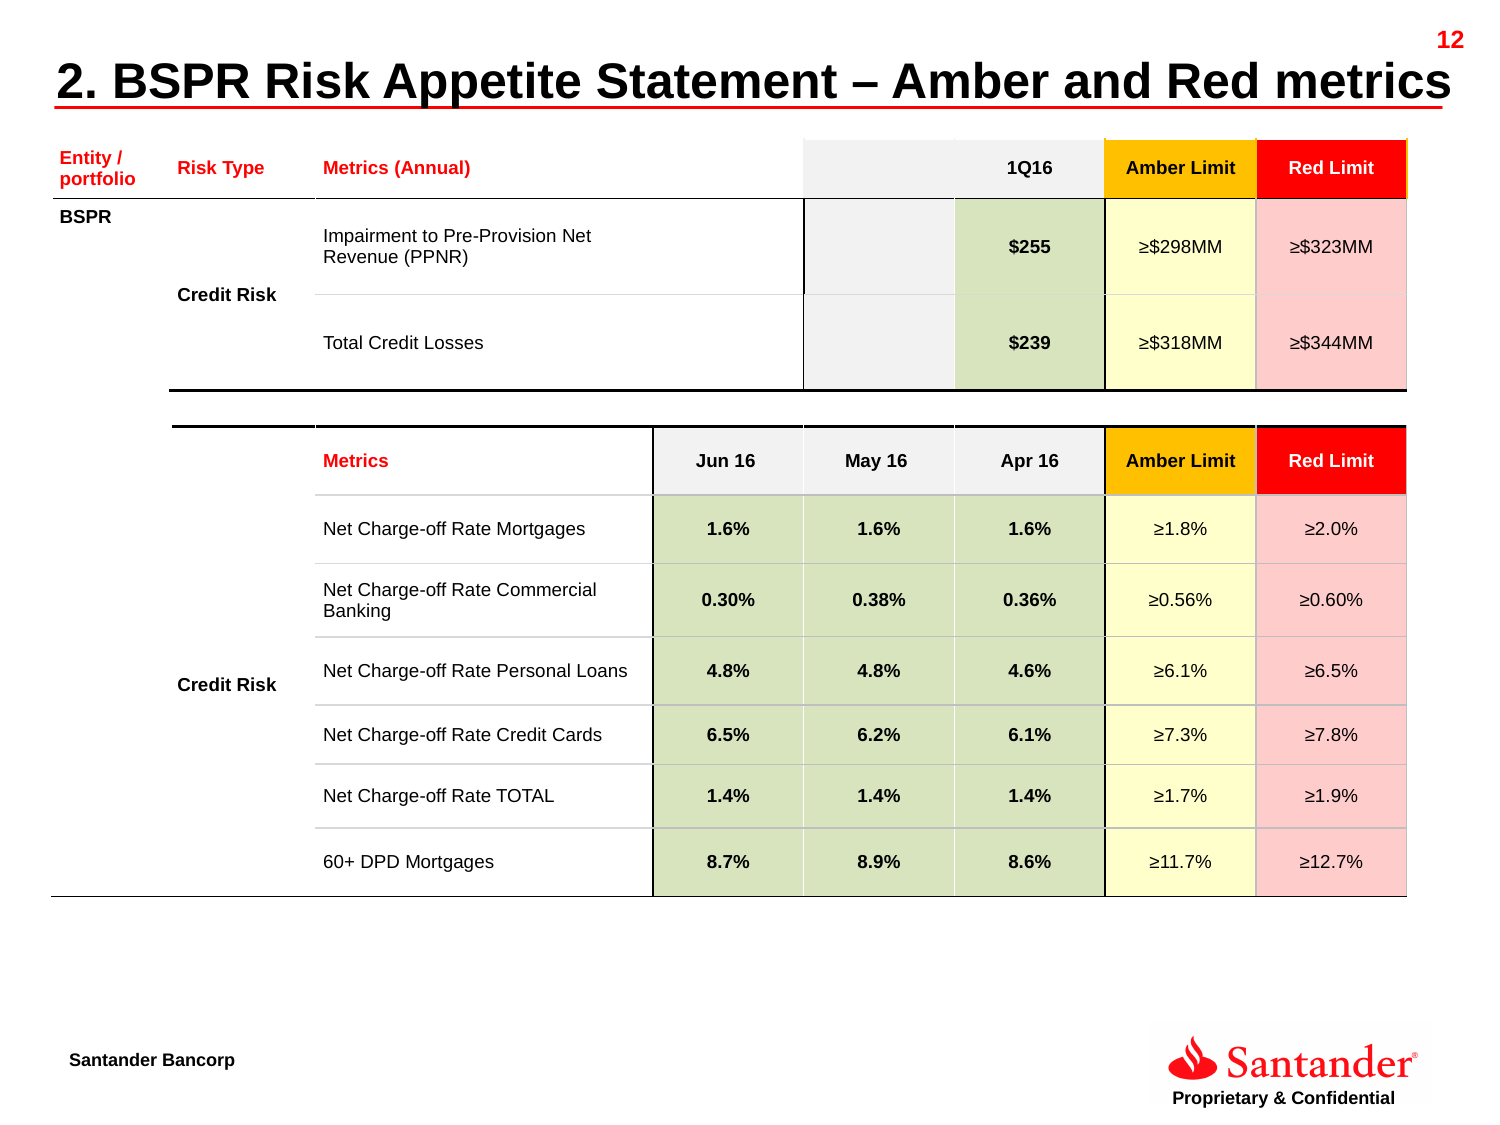

12
2. BSPR Risk Appetite Statement – Amber and Red metrics
|  |  |  |  |  |  |  |  |
| --- | --- | --- | --- | --- | --- | --- | --- |
| Entity / portfolio | Risk Type | Metrics (Annual) |  |  | 1Q16 | Amber Limit | Red Limit |
| BSPR | Credit Risk | Impairment to Pre-Provision Net Revenue (PPNR) |  |  | $255 | ≥$298MM | ≥$323MM |
|  |  | Total Credit Losses |  |  | $239 | ≥$318MM | ≥$344MM |
|  |  |  |  |  |  |  |  |
|  |  | Metrics | Jun 16 | May 16 | Apr 16 | Amber Limit | Red Limit |
|  | Credit Risk | Net Charge-off Rate Mortgages | 1.6% | 1.6% | 1.6% | ≥1.8% | ≥2.0% |
|  |  | Net Charge-off Rate Commercial Banking | 0.30% | 0.38% | 0.36% | ≥0.56% | ≥0.60% |
|  |  | Net Charge-off Rate Personal Loans | 4.8% | 4.8% | 4.6% | ≥6.1% | ≥6.5% |
|  |  | Net Charge-off Rate Credit Cards | 6.5% | 6.2% | 6.1% | ≥7.3% | ≥7.8% |
|  |  | Net Charge-off Rate TOTAL | 1.4% | 1.4% | 1.4% | ≥1.7% | ≥1.9% |
|  |  | 60+ DPD Mortgages | 8.7% | 8.9% | 8.6% | ≥11.7% | ≥12.7% |